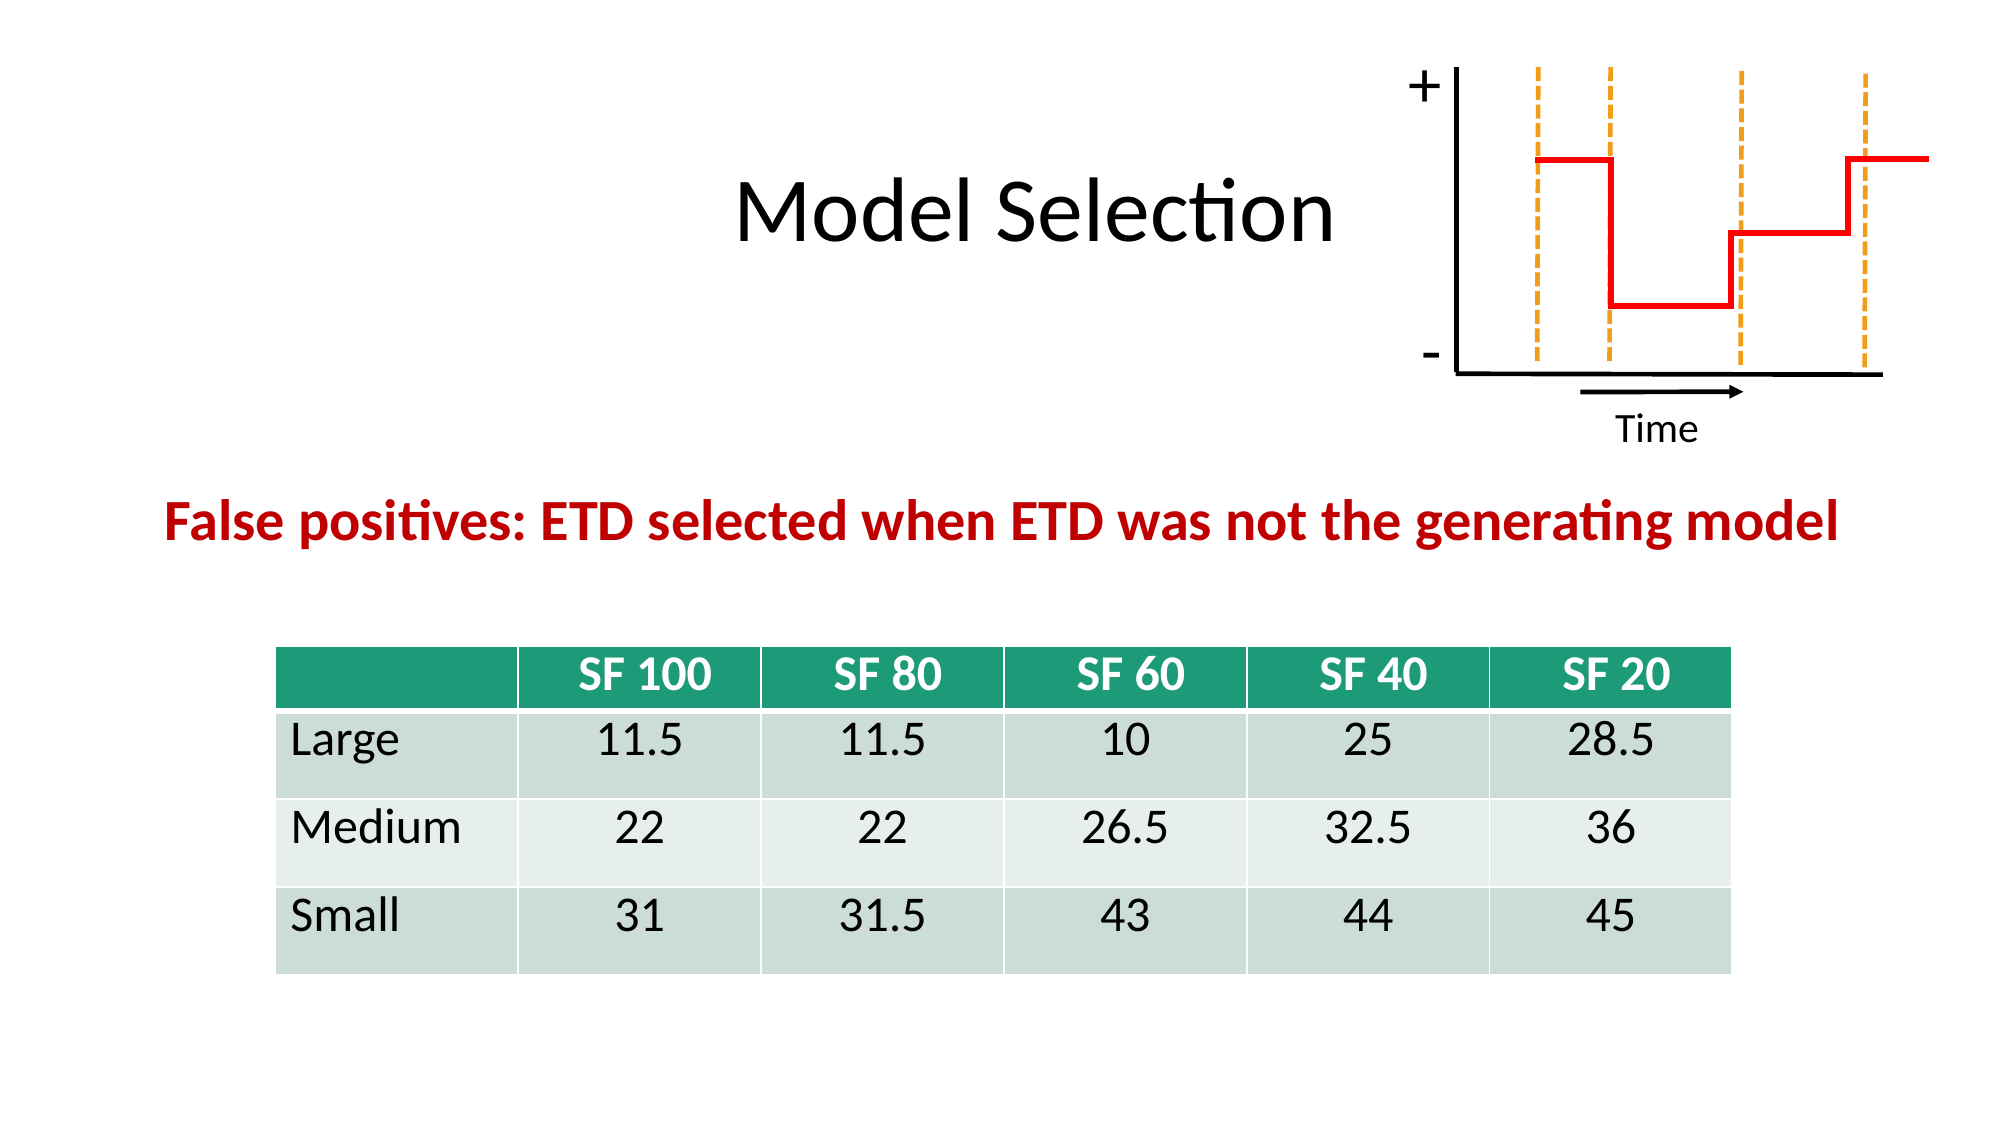

+
-
Time

Model Selection

False positives: ETD selected when ETD was not the generating model

|  | SF 100 | SF 80 | SF 60 | SF 40 | SF 20 |
| --- | --- | --- | --- | --- | --- |
| Large | 11.5 | 11.5 | 10 | 25 | 28.5 |
| Medium | 22 | 22 | 26.5 | 32.5 | 36 |
| Small | 31 | 31.5 | 43 | 44 | 45 |